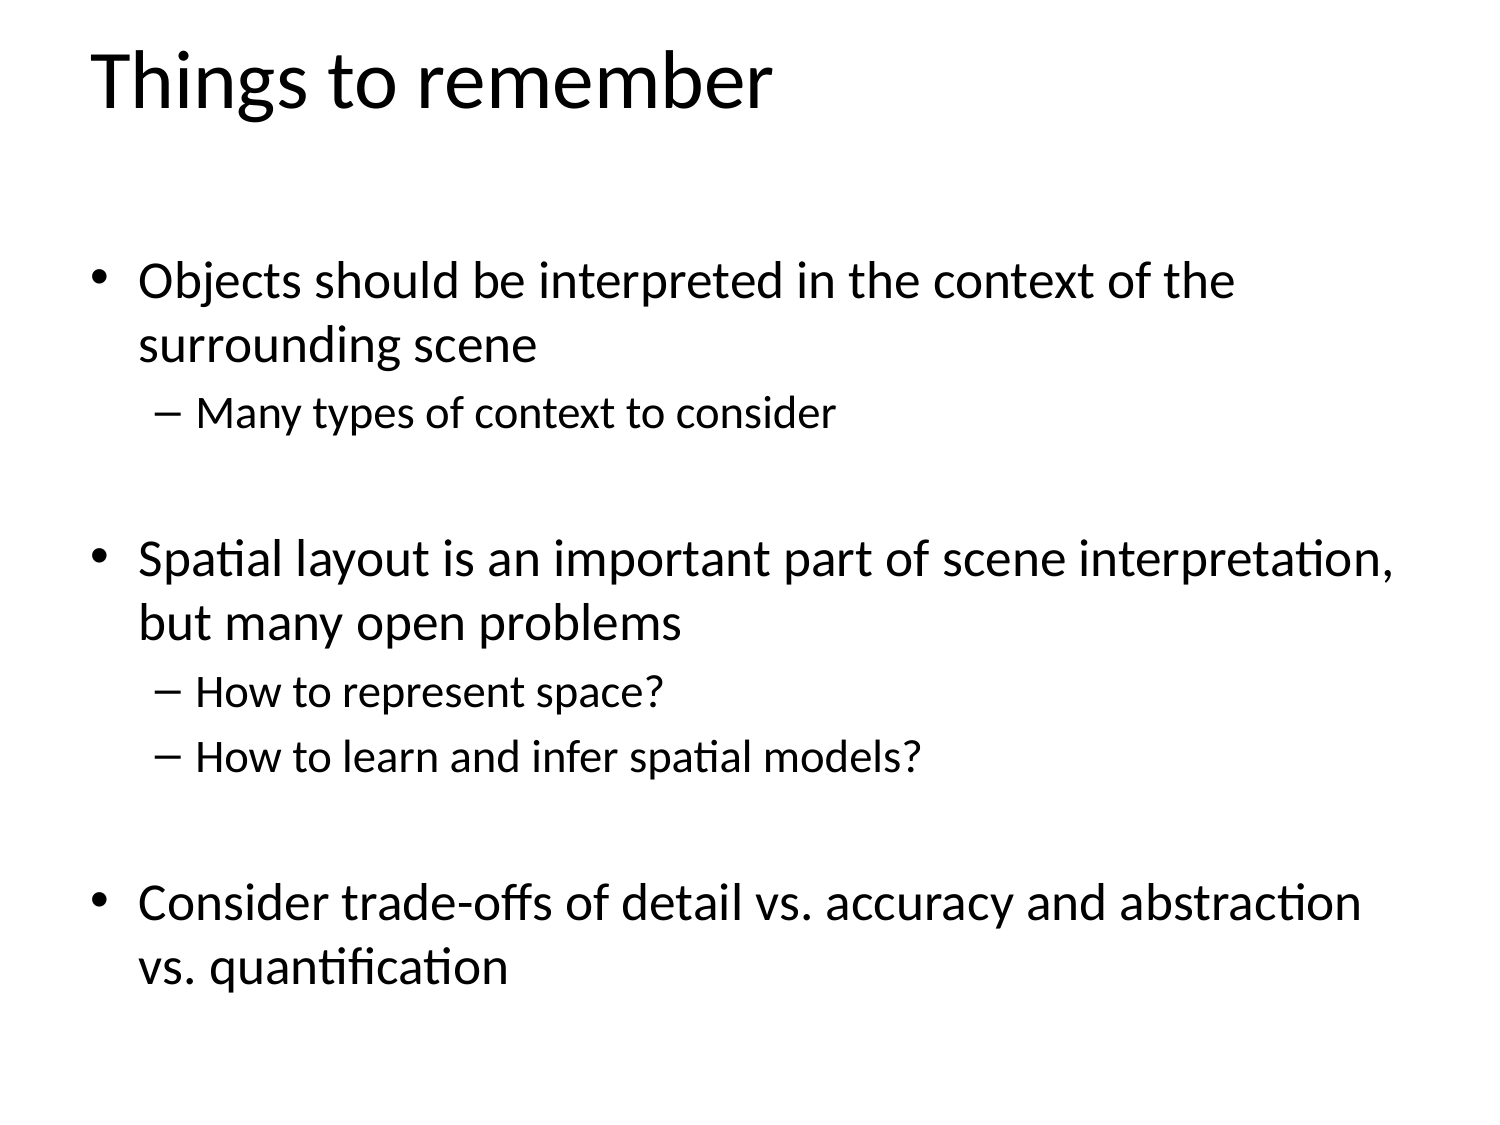

# Things to remember

Objects should be interpreted in the context of the surrounding scene
Many types of context to consider

Spatial layout is an important part of scene interpretation, but many open problems
How to represent space?
How to learn and infer spatial models?

Consider trade-offs of detail vs. accuracy and abstraction vs. quantification